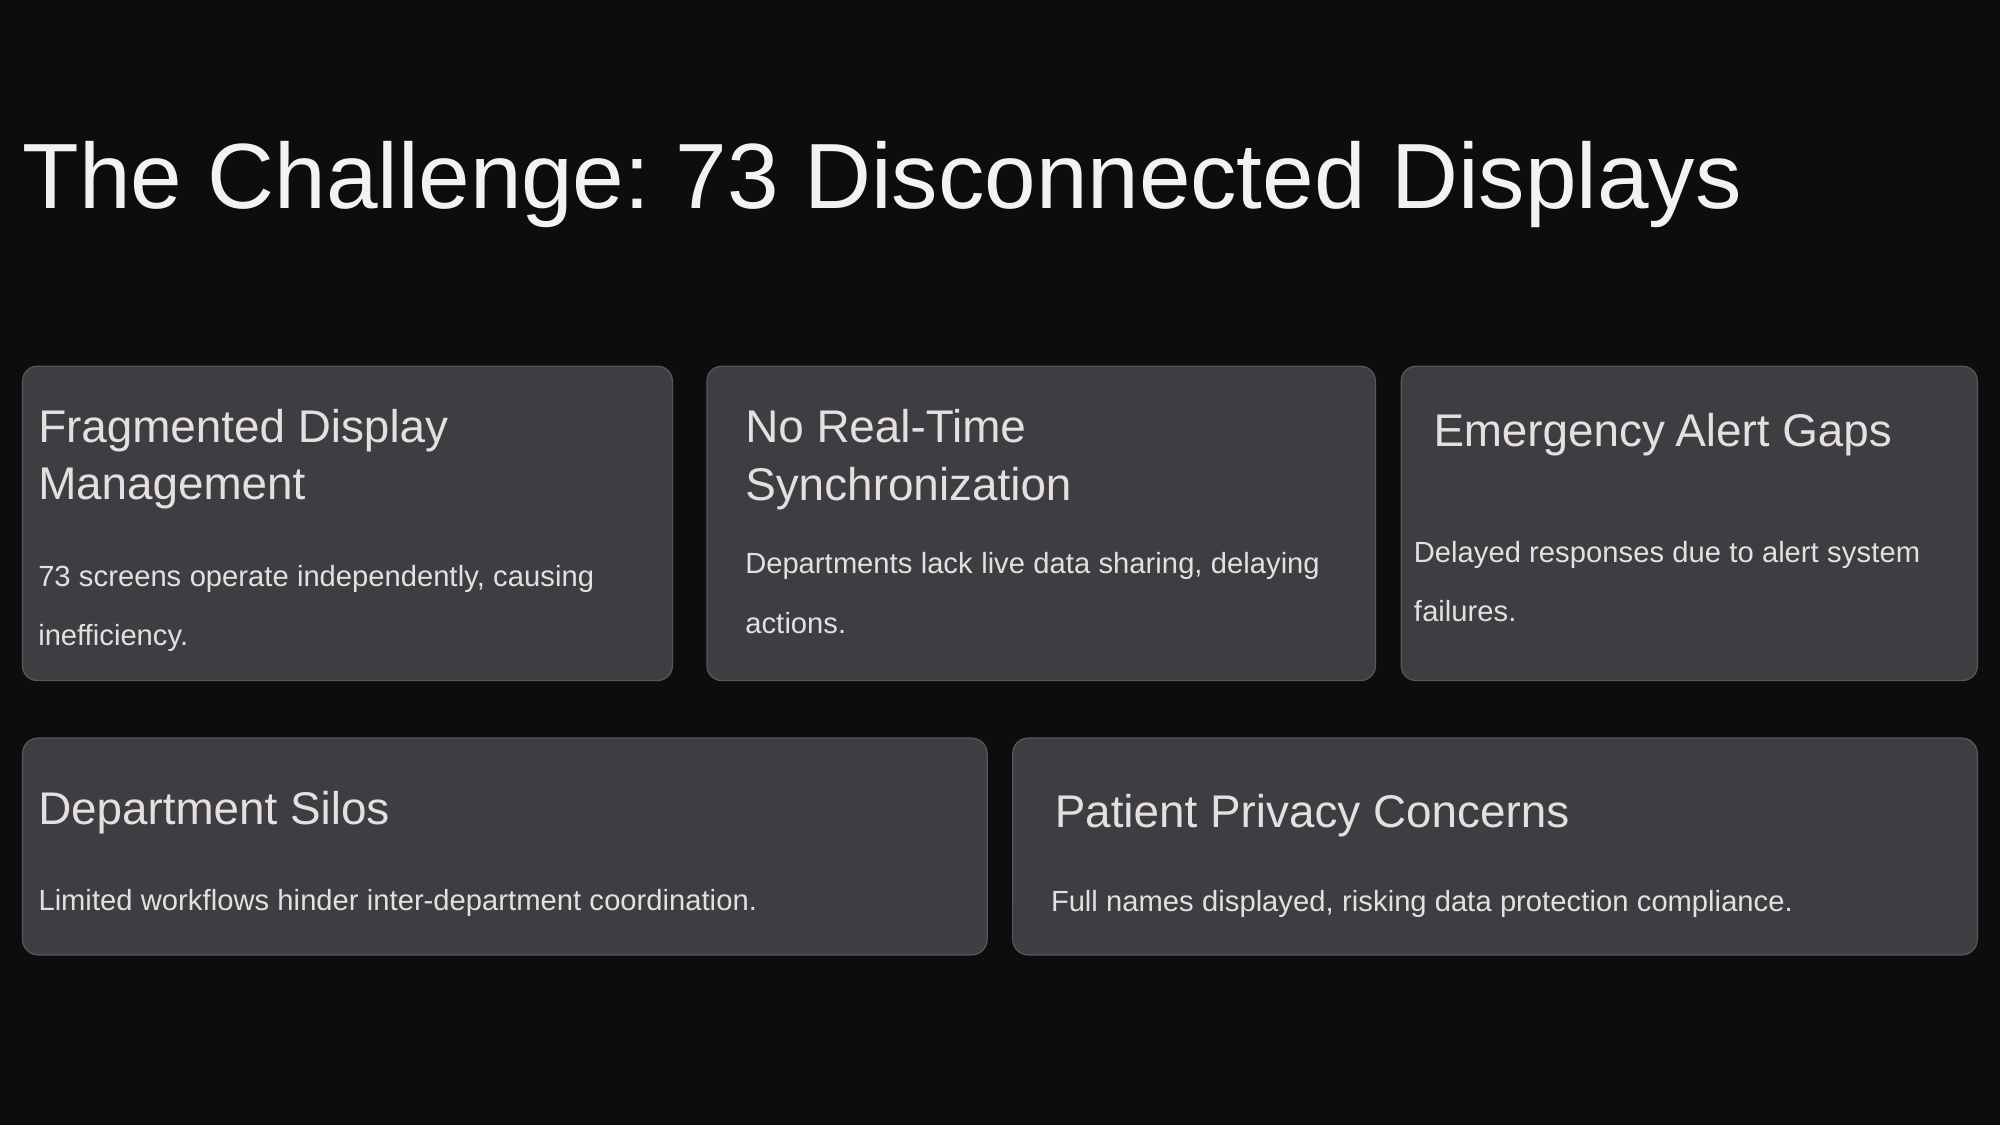

The Challenge: 73 Disconnected Displays

Fragmented Display Management
No Real-Time Synchronization
Emergency Alert Gaps
Delayed responses due to alert system failures.
Departments lack live data sharing, delaying actions.
73 screens operate independently, causing inefficiency.

Department Silos
Patient Privacy Concerns
Limited workflows hinder inter-department coordination.
Full names displayed, risking data protection compliance.